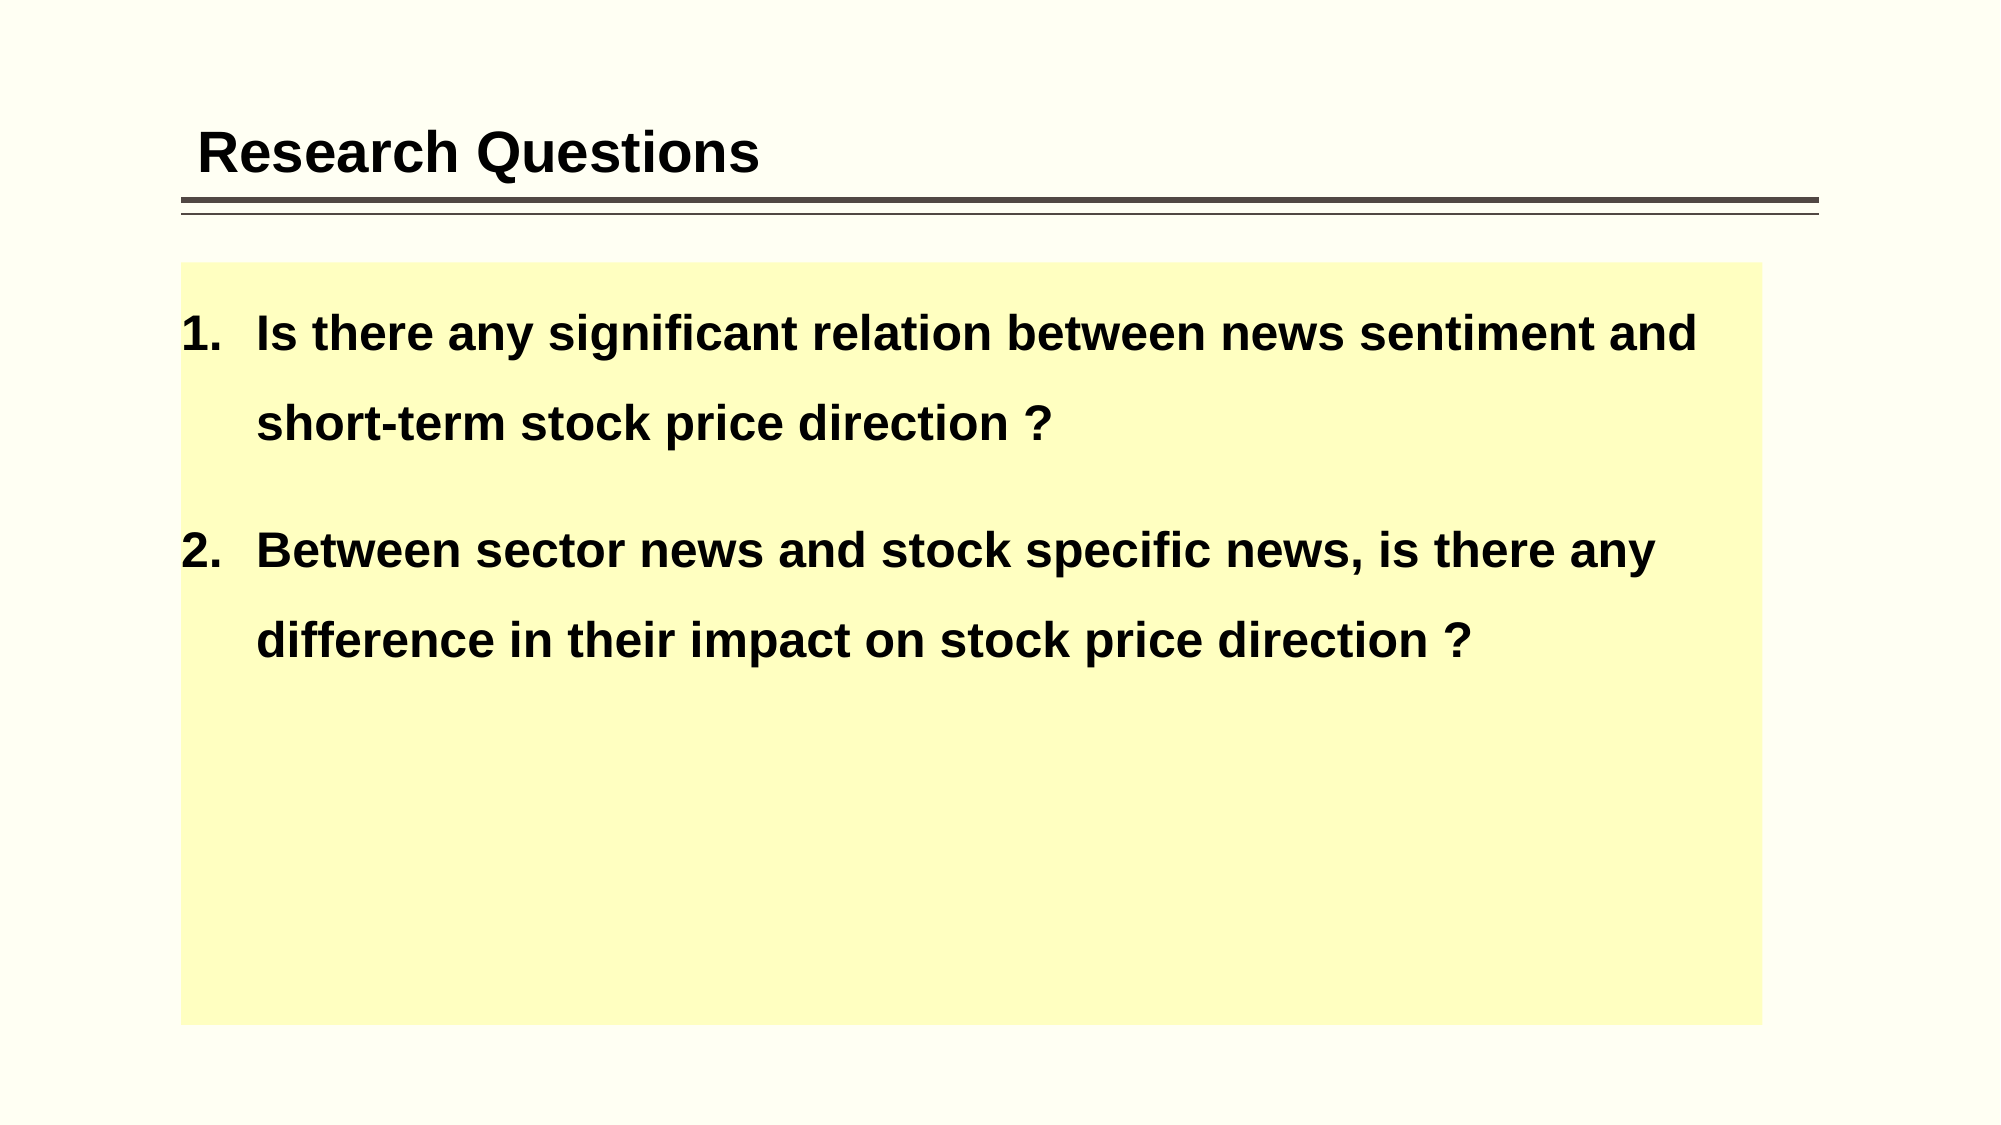

# Research Questions
Is there any significant relation between news sentiment and short-term stock price direction ?
Between sector news and stock specific news, is there any difference in their impact on stock price direction ?